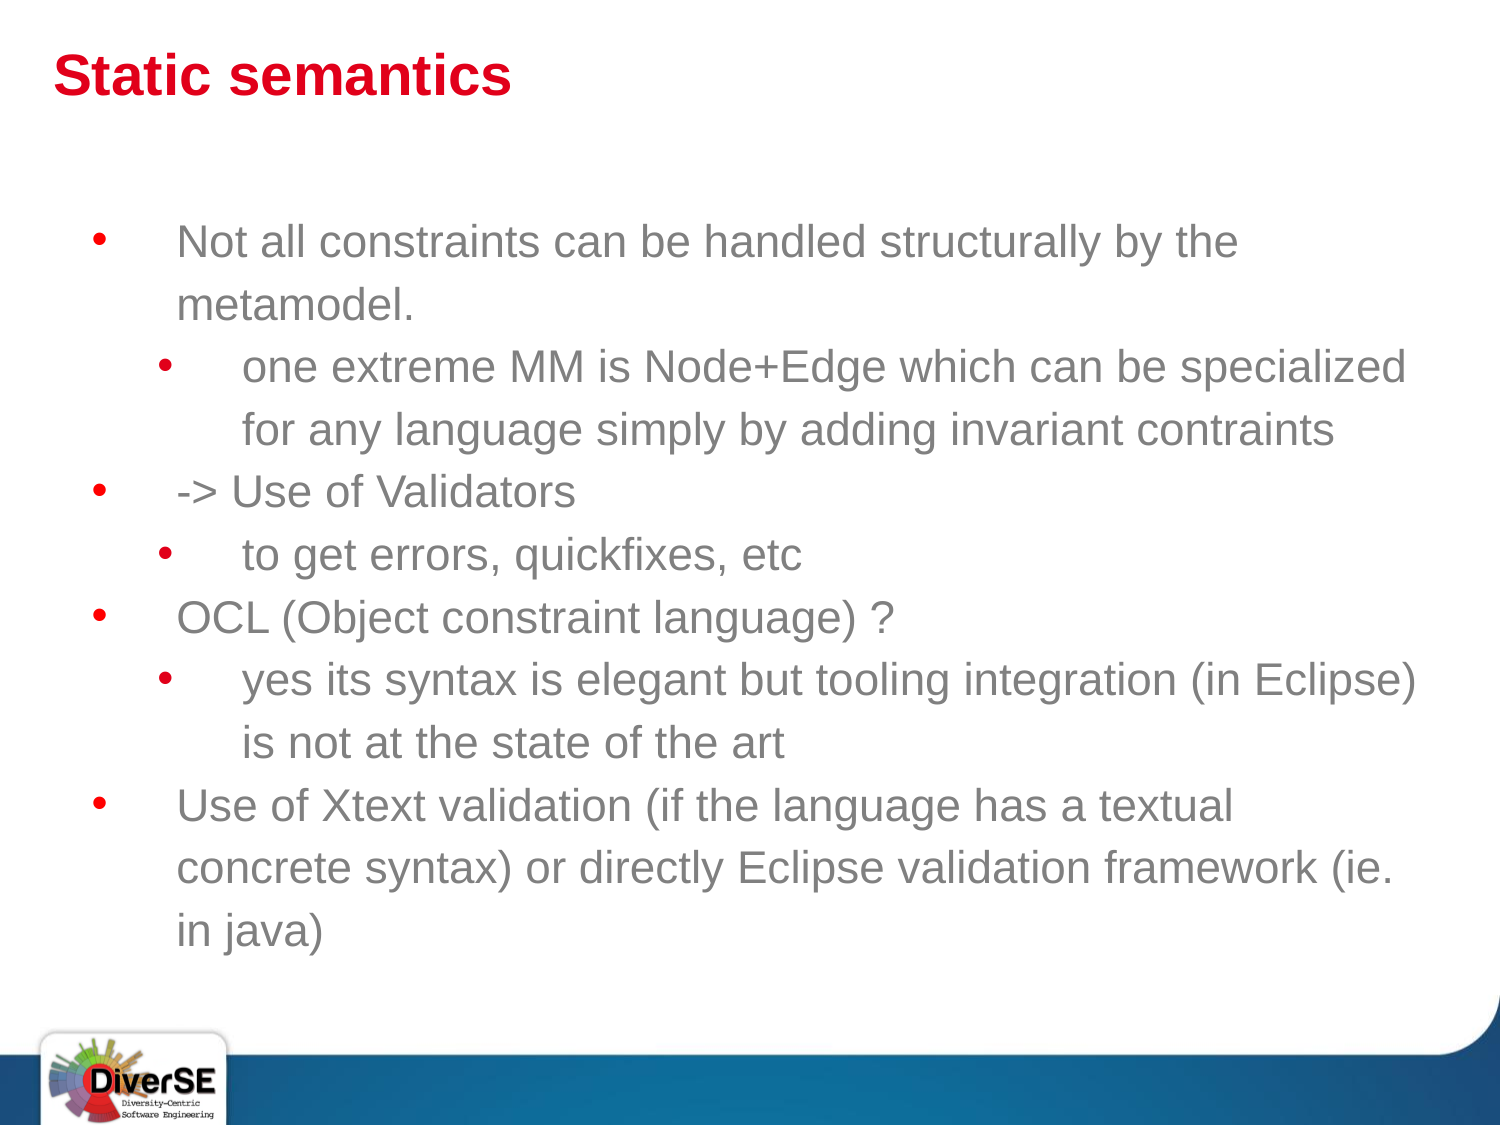

# Static semantics
Not all constraints can be handled structurally by the metamodel.
one extreme MM is Node+Edge which can be specialized for any language simply by adding invariant contraints
-> Use of Validators
to get errors, quickfixes, etc
OCL (Object constraint language) ?
yes its syntax is elegant but tooling integration (in Eclipse) is not at the state of the art
Use of Xtext validation (if the language has a textual concrete syntax) or directly Eclipse validation framework (ie. in java)